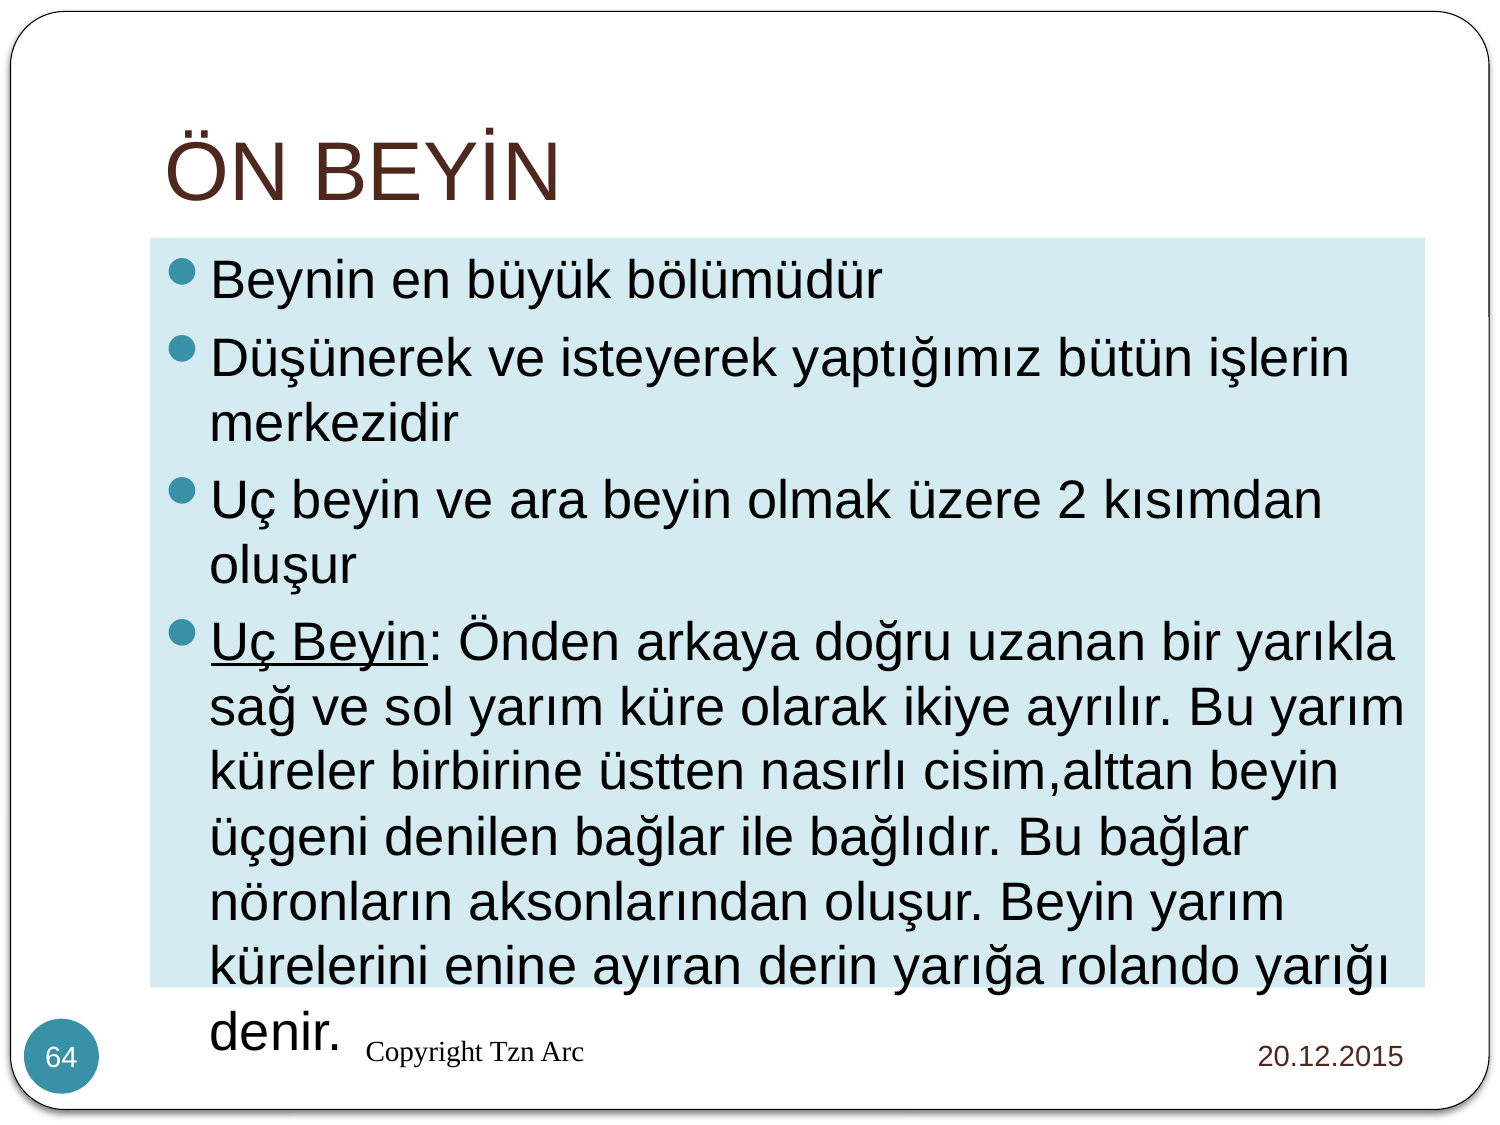

# ÖN BEYİN
Beynin en büyük bölümüdür
Düşünerek ve isteyerek yaptığımız bütün işlerin merkezidir
Uç beyin ve ara beyin olmak üzere 2 kısımdan oluşur
Uç Beyin: Önden arkaya doğru uzanan bir yarıkla sağ ve sol yarım küre olarak ikiye ayrılır. Bu yarım küreler birbirine üstten nasırlı cisim,alttan beyin üçgeni denilen bağlar ile bağlıdır. Bu bağlar nöronların aksonlarından oluşur. Beyin yarım kürelerini enine ayıran derin yarığa rolando yarığı denir.

Copyright Tzn Arc
20.12.2015
64